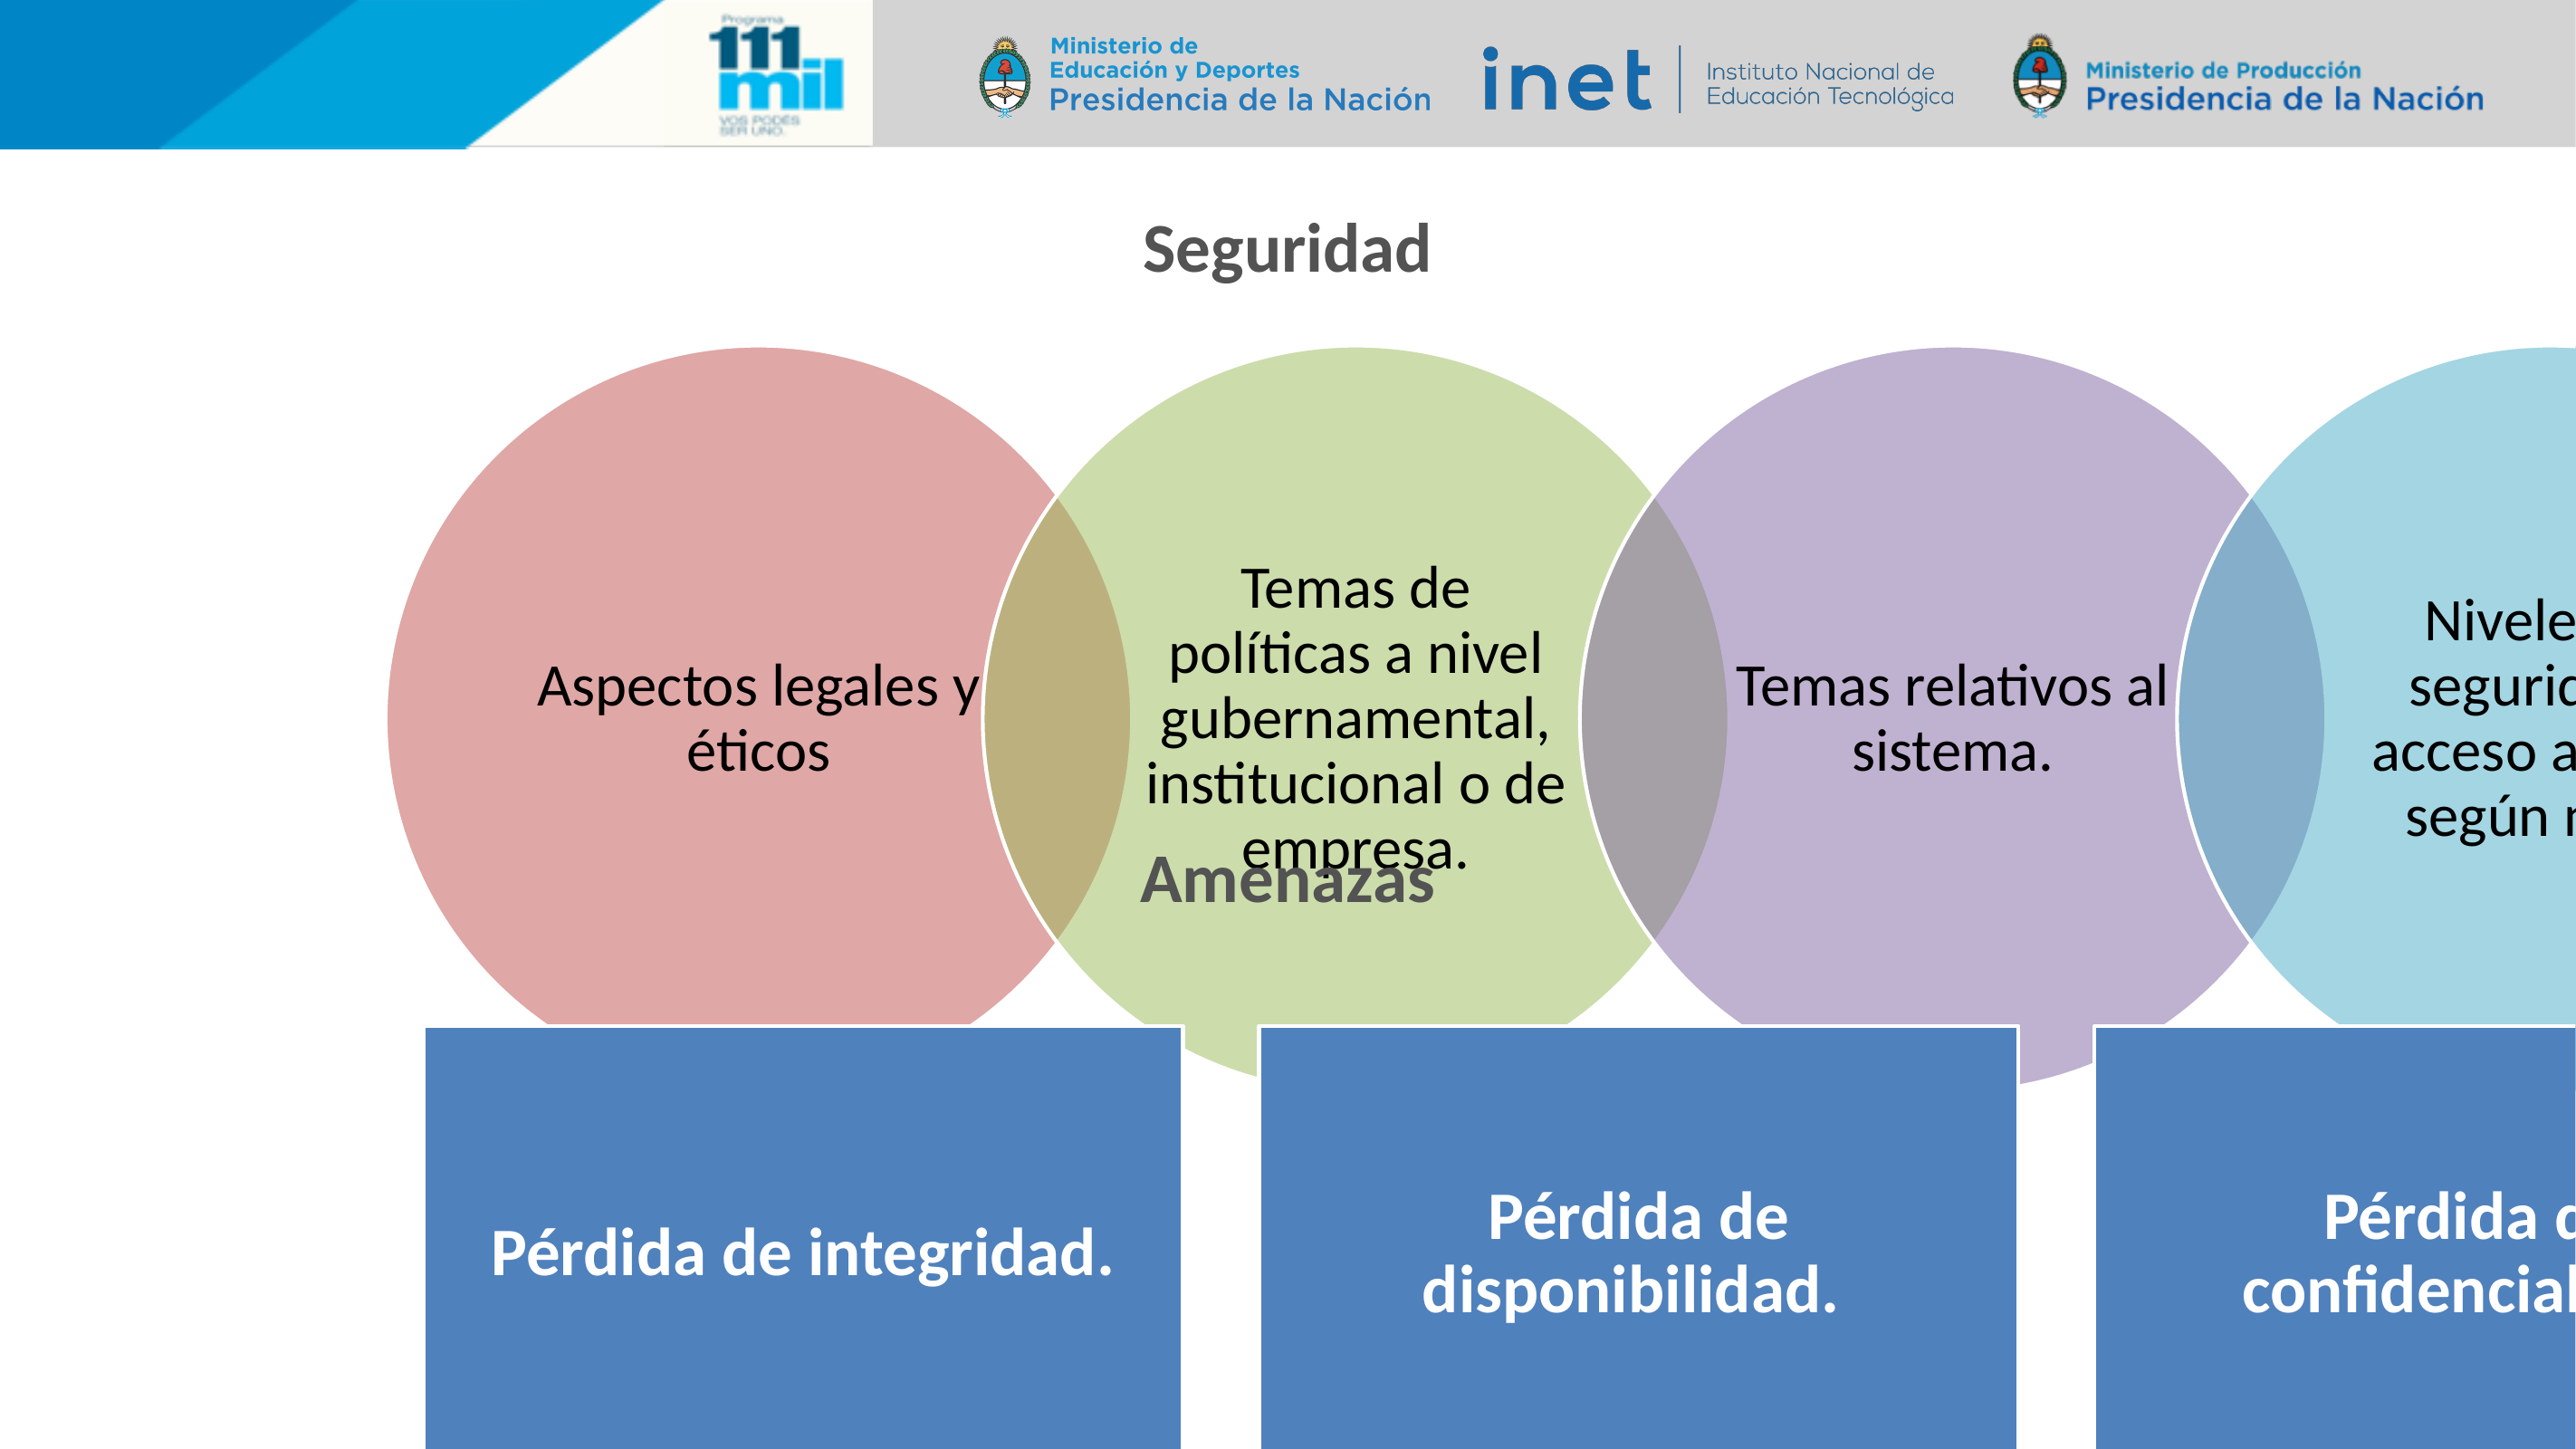

Seguridad
Aspectos legales y éticos
Temas de políticas a nivel gubernamental, institucional o de empresa.
Temas relativos al sistema.
Niveles de seguridad y acceso a datos según nivel.
Amenazas
Pérdida de integridad.
Pérdida de disponibilidad.
Pérdida de confidencialidad
134